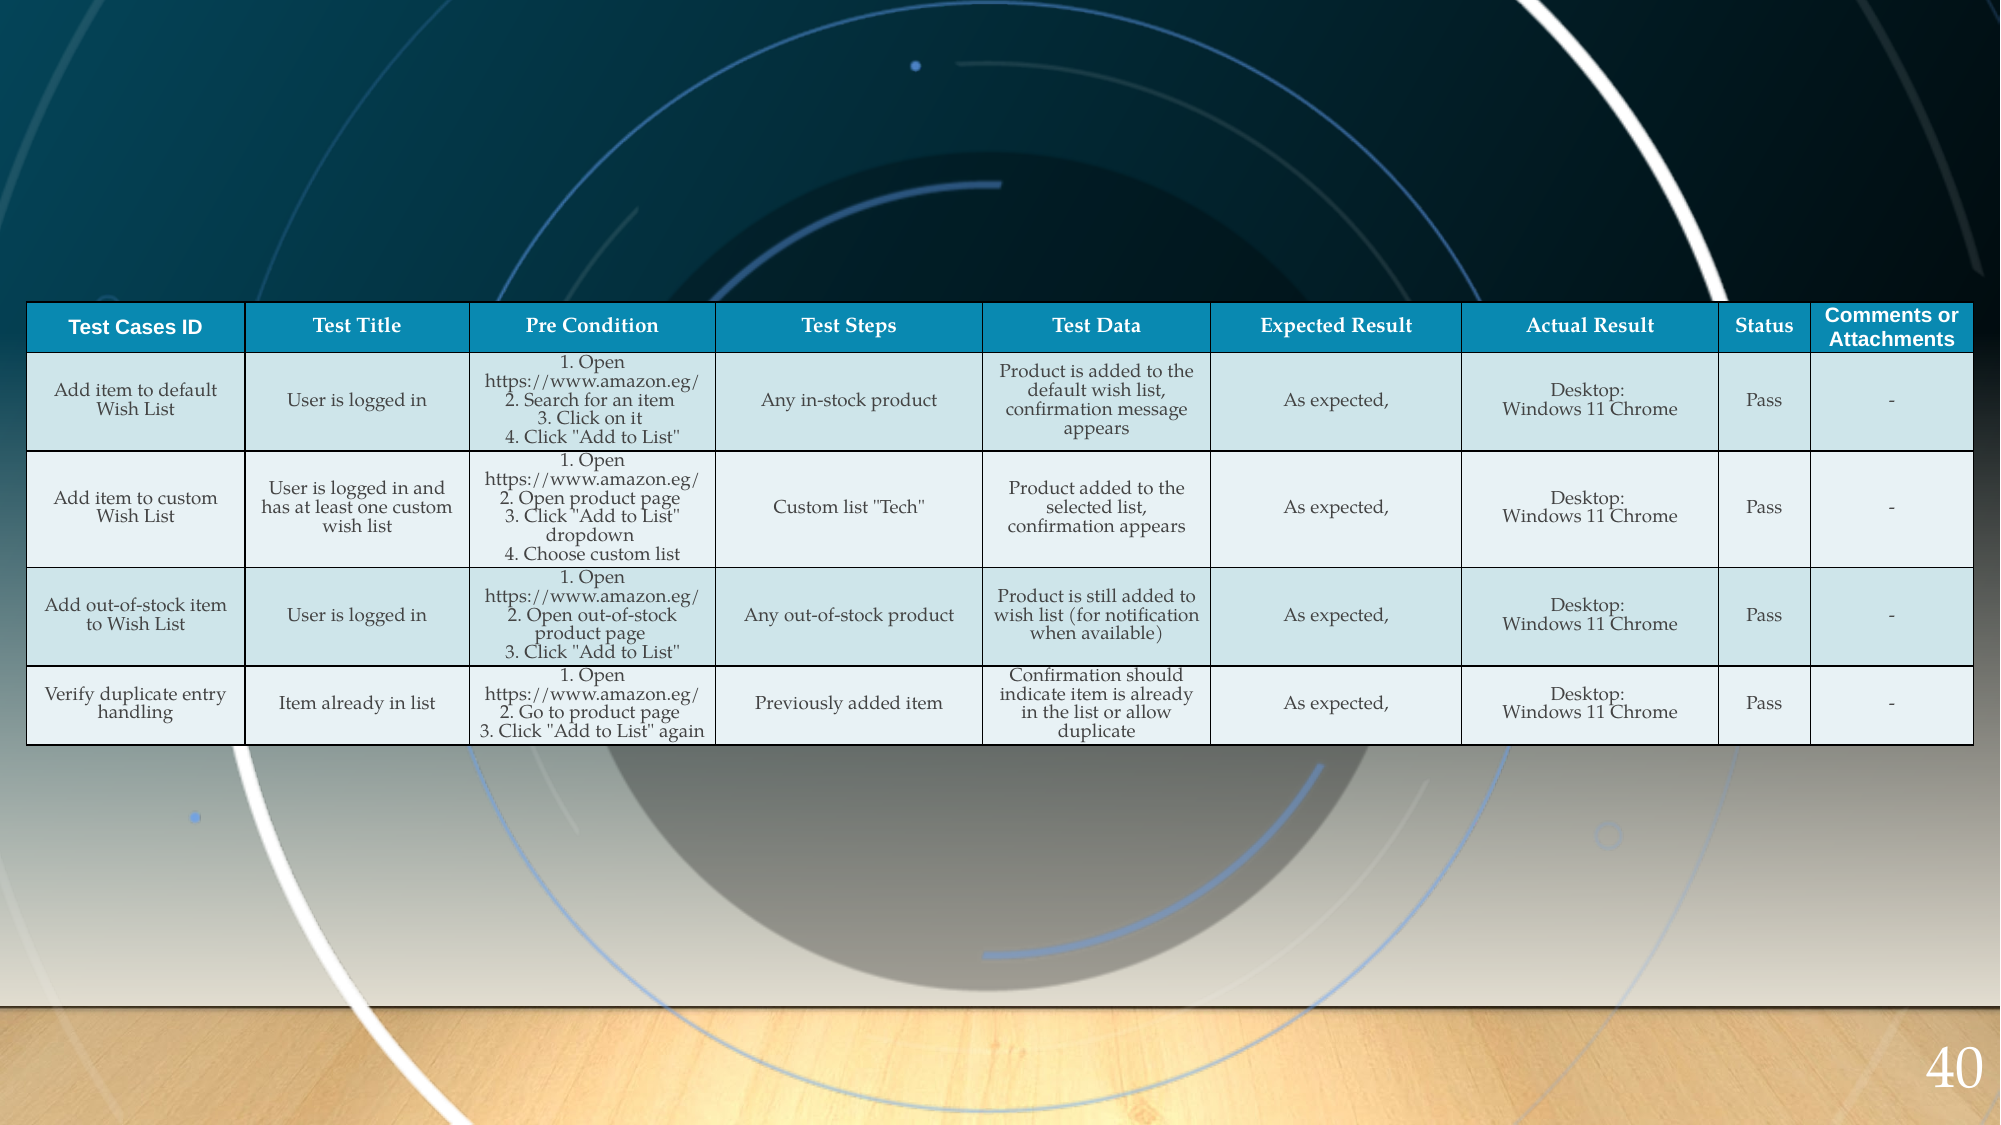

| Test Cases ID | Test Title | Pre Condition | Test Steps | Test Data | Expected Result | Actual Result | Status | Comments or Attachments |
| --- | --- | --- | --- | --- | --- | --- | --- | --- |
| Add item to default Wish List | User is logged in | 1. Open https://www.amazon.eg/ 2. Search for an item 3. Click on it 4. Click "Add to List" | Any in-stock product | Product is added to the default wish list, confirmation message appears | As expected, | Desktop: Windows 11 Chrome | Pass | - |
| Add item to custom Wish List | User is logged in and has at least one custom wish list | 1. Open https://www.amazon.eg/ 2. Open product page 3. Click "Add to List" dropdown 4. Choose custom list | Custom list "Tech" | Product added to the selected list, confirmation appears | As expected, | Desktop: Windows 11 Chrome | Pass | - |
| Add out-of-stock item to Wish List | User is logged in | 1. Open https://www.amazon.eg/ 2. Open out-of-stock product page 3. Click "Add to List" | Any out-of-stock product | Product is still added to wish list (for notification when available) | As expected, | Desktop: Windows 11 Chrome | Pass | - |
| Verify duplicate entry handling | Item already in list | 1. Open https://www.amazon.eg/ 2. Go to product page 3. Click "Add to List" again | Previously added item | Confirmation should indicate item is already in the list or allow duplicate | As expected, | Desktop: Windows 11 Chrome | Pass | - |
40